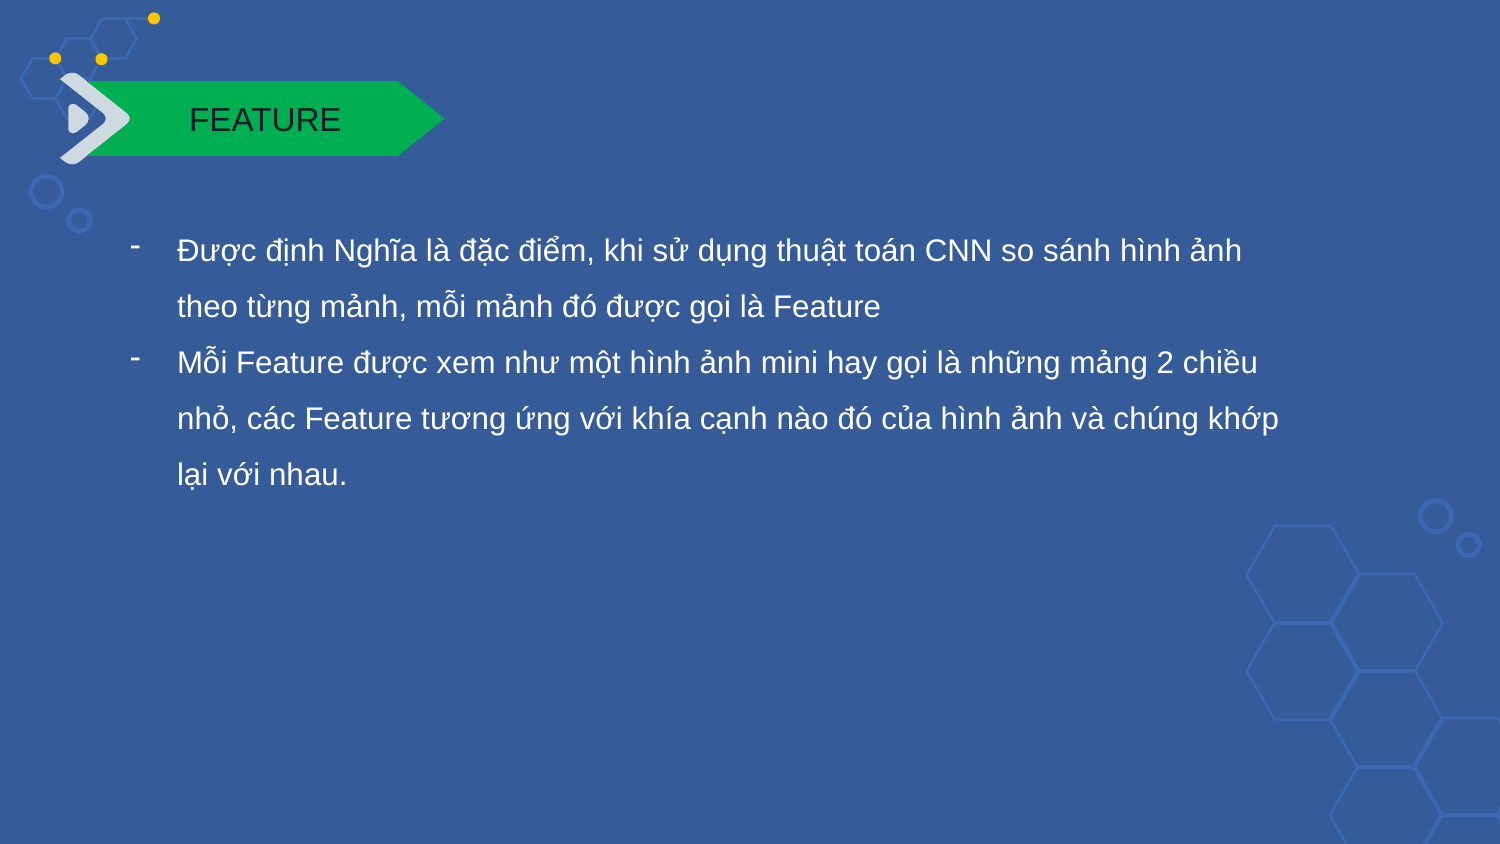

FEATURE

Được định Nghĩa là đặc điểm, khi sử dụng thuật toán CNN so sánh hình ảnh theo từng mảnh, mỗi mảnh đó được gọi là Feature
Mỗi Feature được xem như một hình ảnh mini hay gọi là những mảng 2 chiều nhỏ, các Feature tương ứng với khía cạnh nào đó của hình ảnh và chúng khớp lại với nhau.